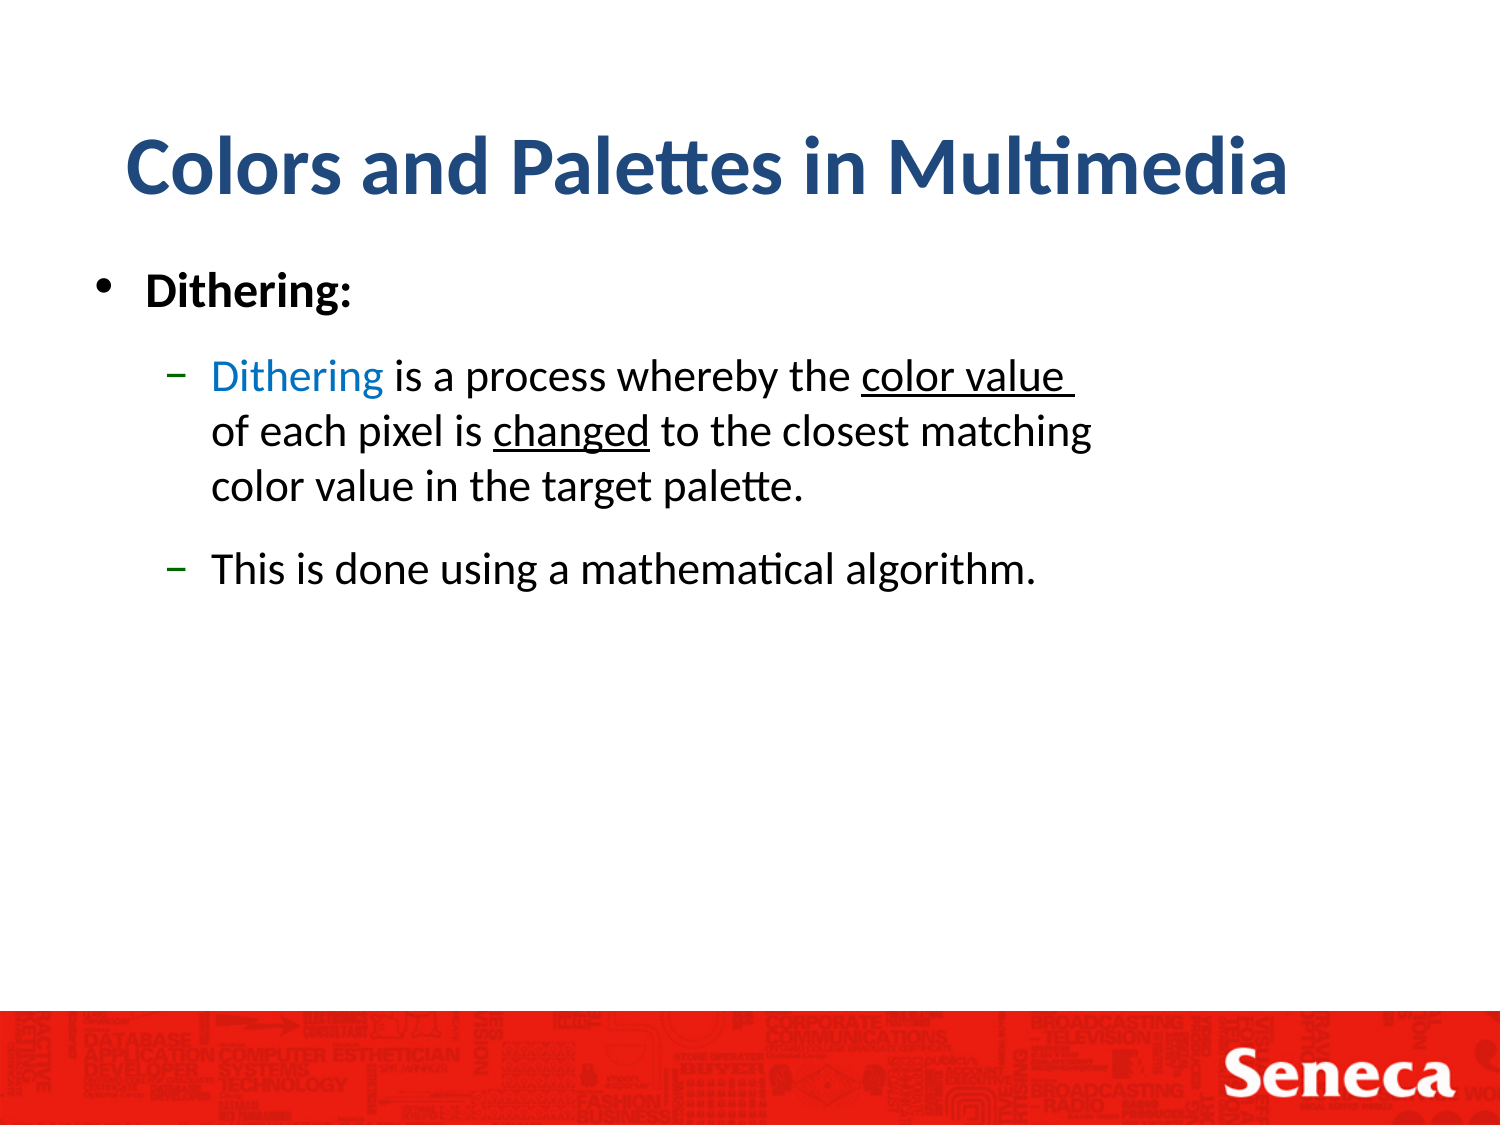

Colors and Palettes in Multimedia
Dithering:
Dithering is a process whereby the color value
of each pixel is changed to the closest matching
color value in the target palette.
This is done using a mathematical algorithm.